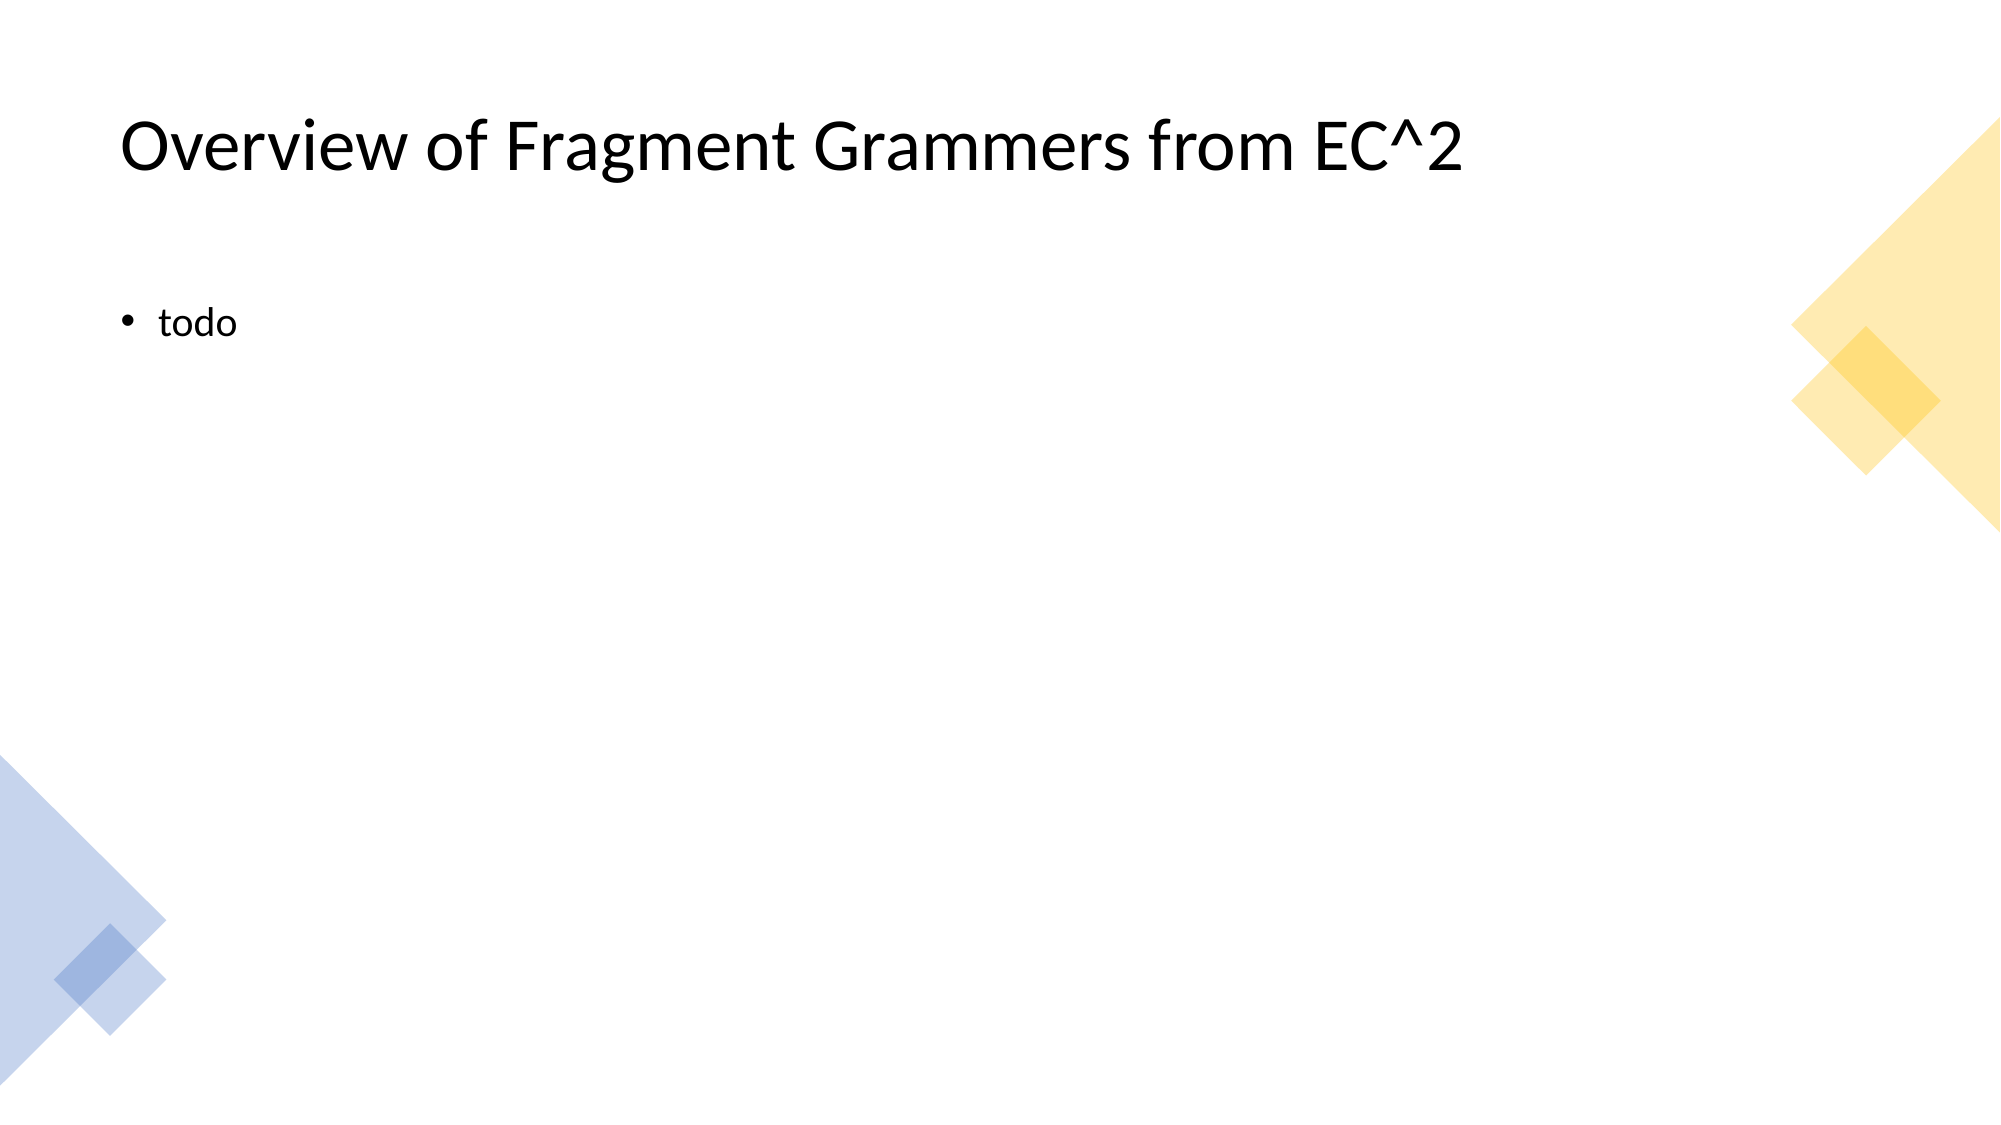

# Overview of Fragment Grammers from EC^2

todo